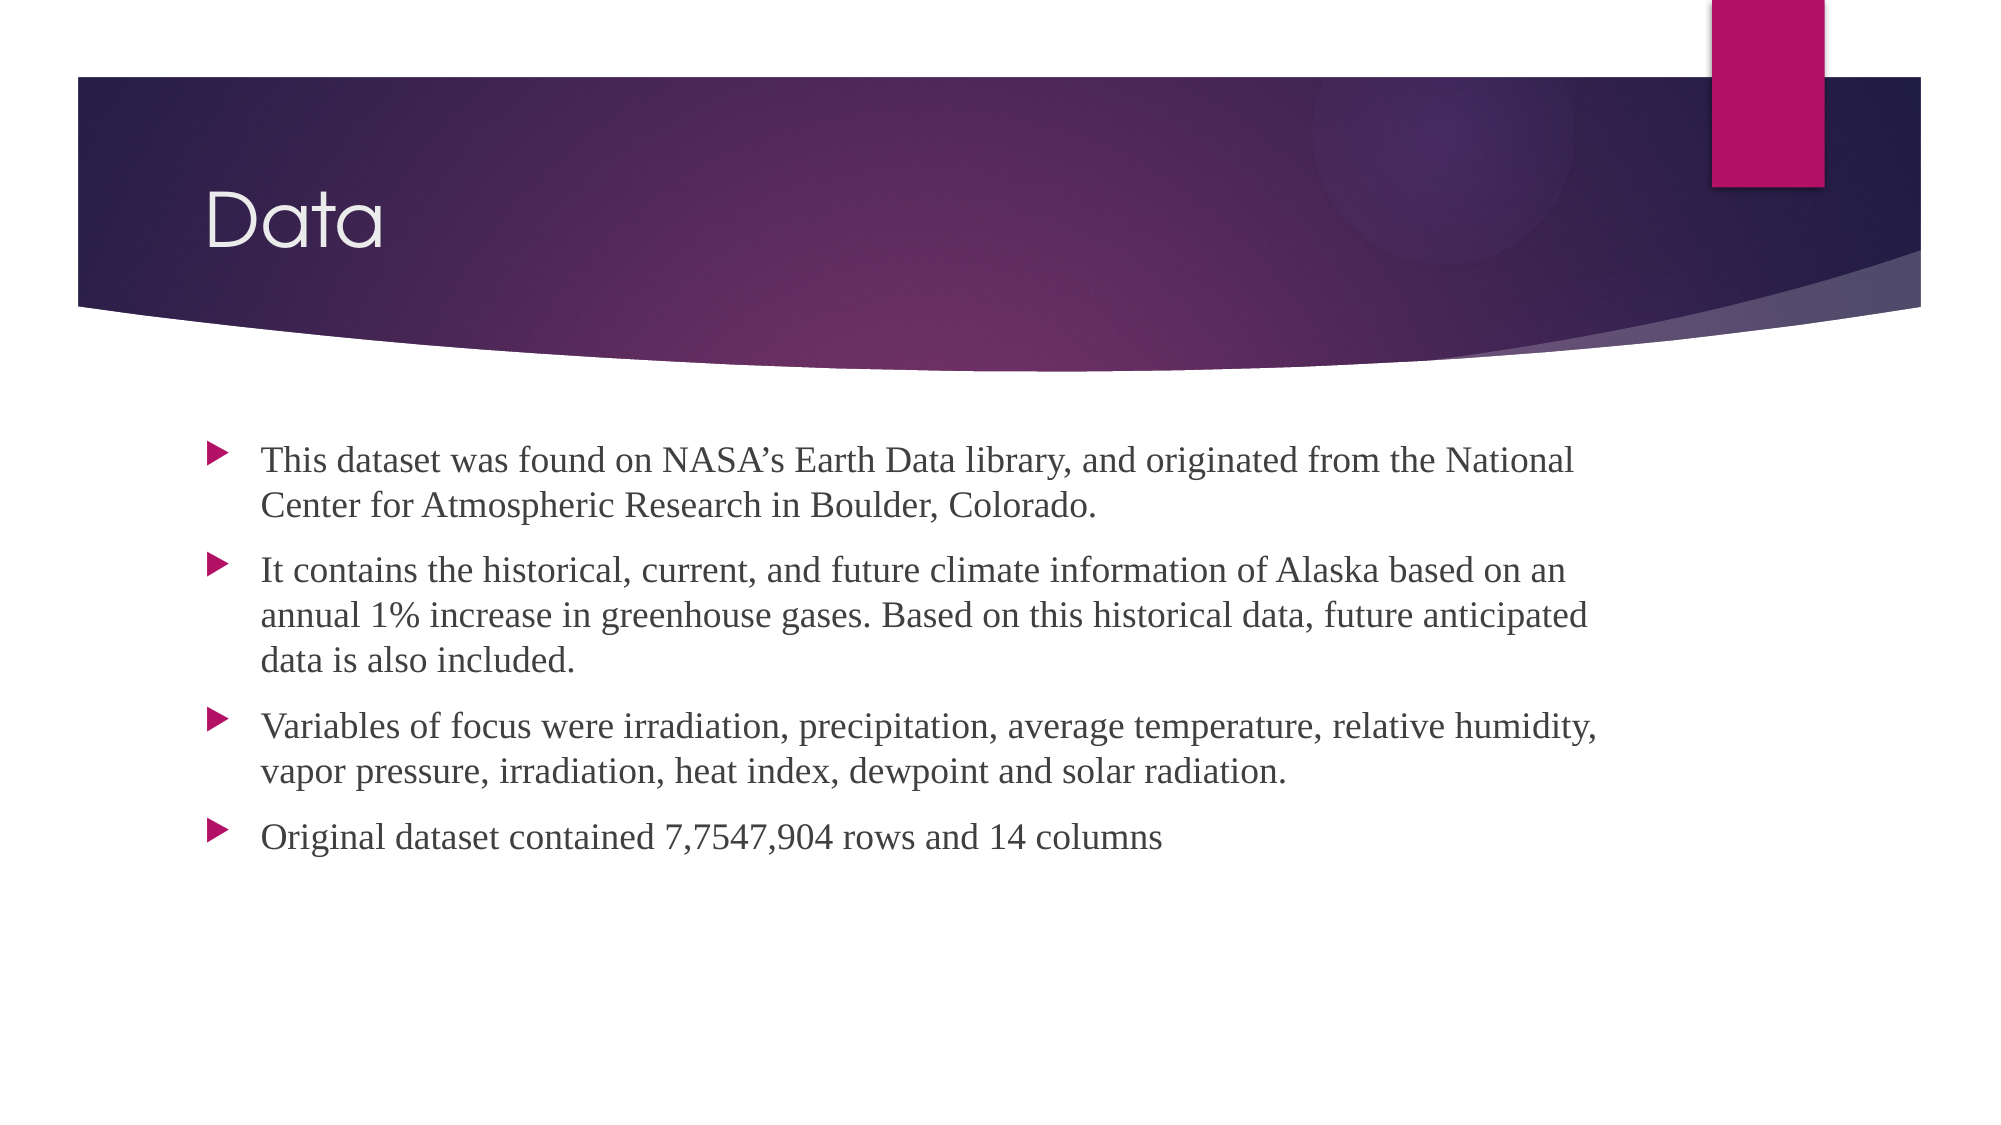

# Data
This dataset was found on NASA’s Earth Data library, and originated from the National Center for Atmospheric Research in Boulder, Colorado.
It contains the historical, current, and future climate information of Alaska based on an annual 1% increase in greenhouse gases. Based on this historical data, future anticipated data is also included.
Variables of focus were irradiation, precipitation, average temperature, relative humidity, vapor pressure, irradiation, heat index, dewpoint and solar radiation.
Original dataset contained 7,7547,904 rows and 14 columns